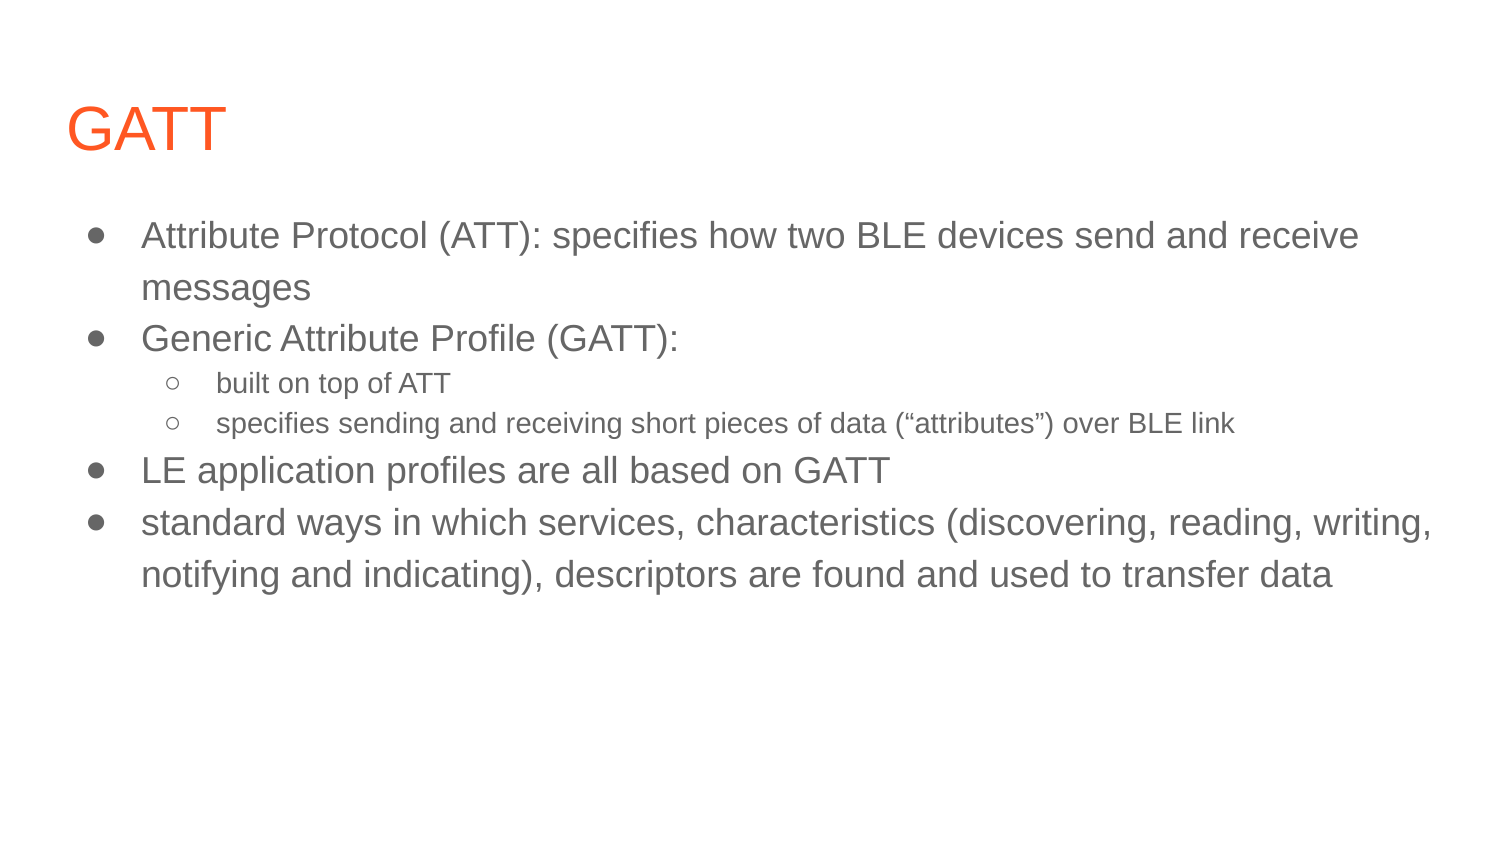

# GATT
Attribute Protocol (ATT): specifies how two BLE devices send and receive messages
Generic Attribute Profile (GATT):
built on top of ATT
specifies sending and receiving short pieces of data (“attributes”) over BLE link
LE application profiles are all based on GATT
standard ways in which services, characteristics (discovering, reading, writing, notifying and indicating), descriptors are found and used to transfer data